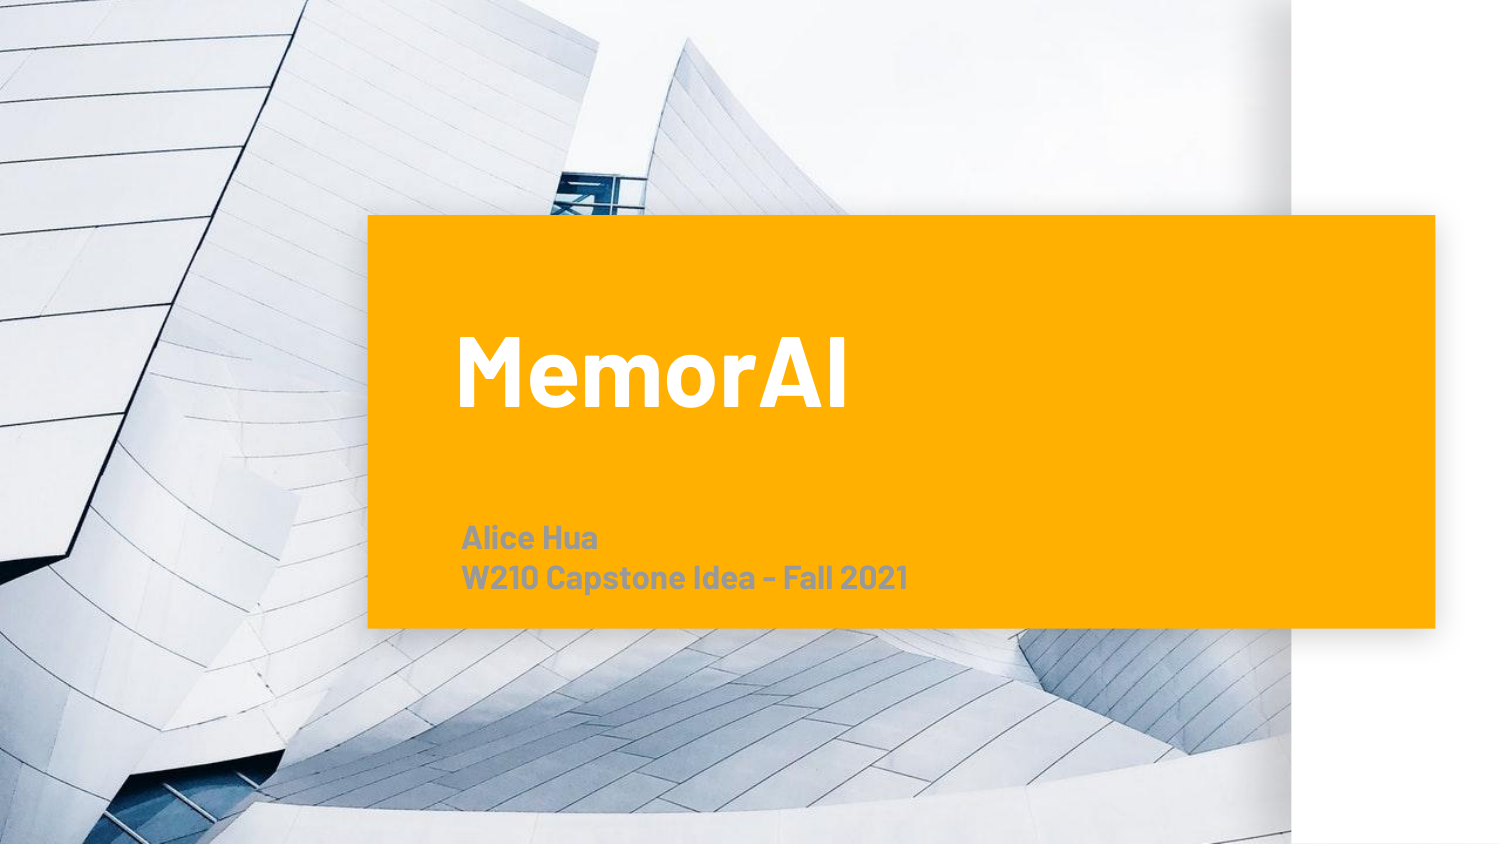

# MemorAI
Alice Hua
W210 Capstone Idea - Fall 2021